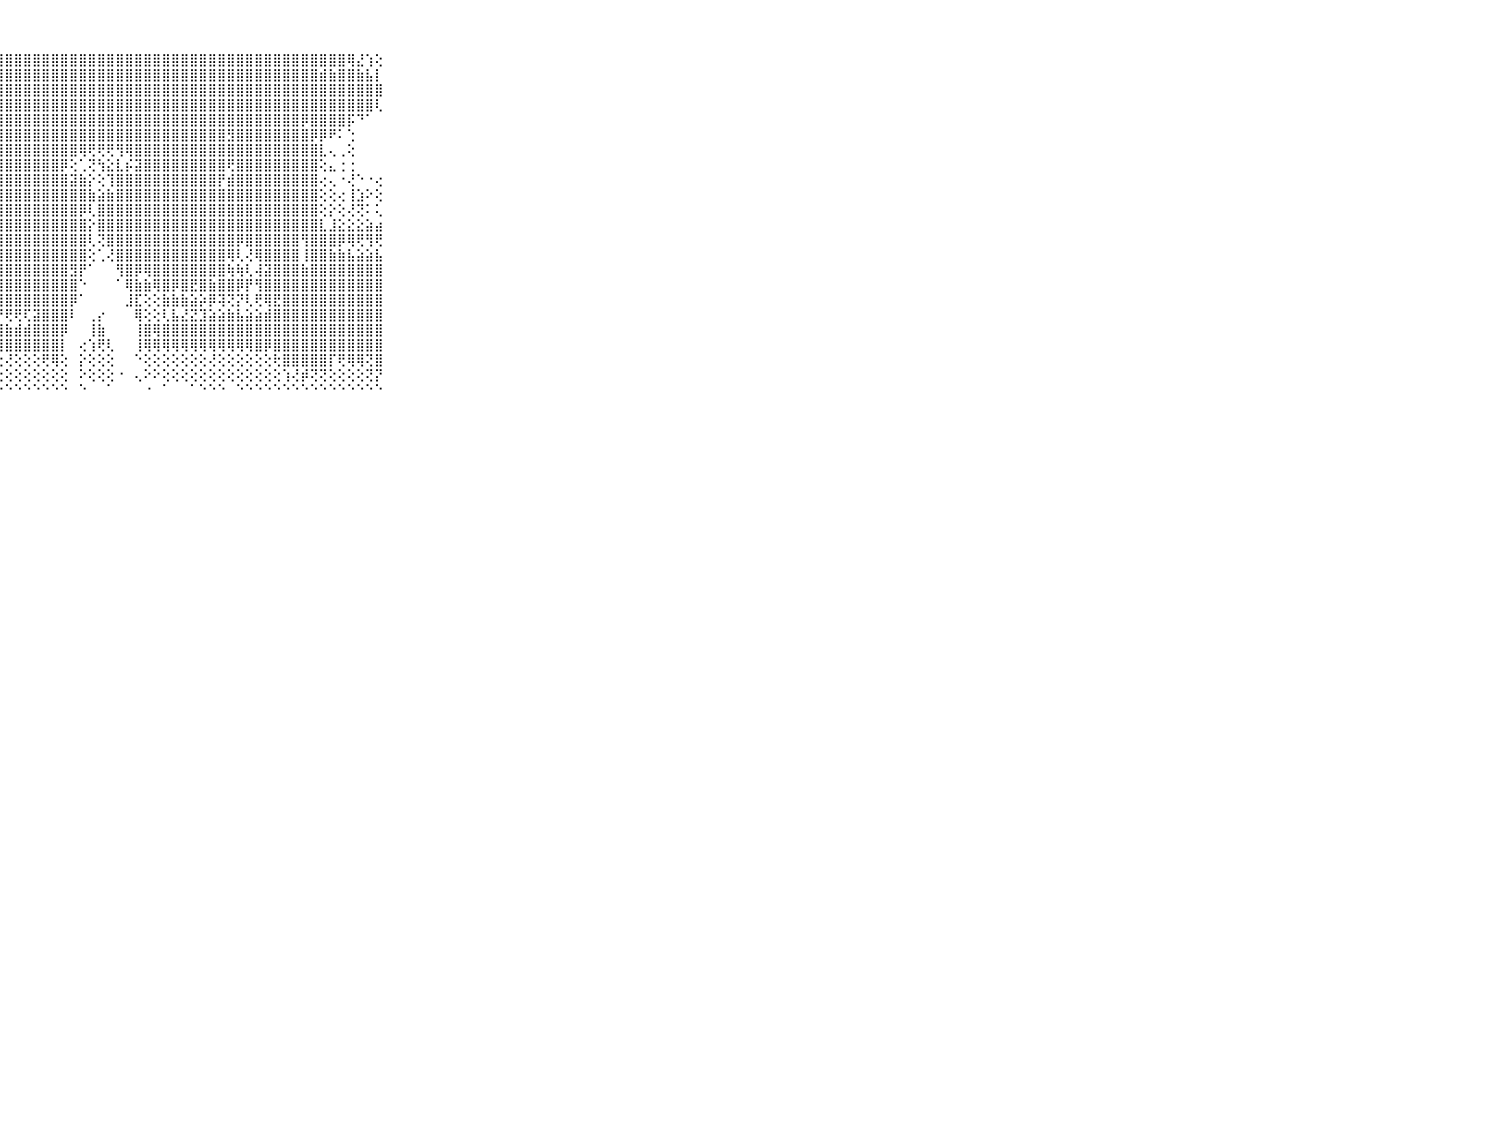

⠀⠀⠀⠀⠀⠀⠀⠀⠀⠀⠀⣿⣿⣿⣿⣿⣿⣿⣿⣿⣿⣿⣿⣿⣿⣿⣿⣿⣿⣿⣿⣿⣿⣿⣿⣿⣿⣿⣿⣿⣿⣿⣿⣿⣿⣿⣿⣿⣿⣿⣿⣿⣿⣿⣿⣿⣿⣿⣿⣿⣿⣿⣿⣿⣿⢿⣜⢱⢕⠀⠀⠀⠀⠀⠀⠀⠀⠀⠀⠀⠀
⠀⠀⠀⠀⠀⠀⠀⠀⠀⠀⠀⣿⣿⣿⣿⣿⣿⣿⣿⣿⣿⣿⣿⣿⣿⣿⣿⣿⣿⣿⣿⣿⣿⣿⣿⣿⣿⣿⣿⣿⣿⣿⣿⣿⣿⣿⣿⣿⣿⣿⣿⣿⣿⣿⣿⣿⣿⣿⣿⣿⣿⣿⣾⣷⣿⣿⣷⣧⡇⠀⠀⠀⠀⠀⠀⠀⠀⠀⠀⠀⠀
⠀⠀⠀⠀⠀⠀⠀⠀⠀⠀⠀⣿⣿⣿⣿⣿⣿⣿⣿⣿⣿⣿⣿⣟⣿⣿⣿⣿⣿⣿⣿⣿⣿⣿⣿⣿⣿⣿⣿⣿⣿⣿⣿⣿⣿⣿⣿⣿⣿⣿⣿⣿⣿⣿⣿⣿⣿⣿⣿⣿⣿⣿⣿⣿⣿⣿⣿⣿⣿⠀⠀⠀⠀⠀⠀⠀⠀⠀⠀⠀⠀
⠀⠀⠀⠀⠀⠀⠀⠀⠀⠀⠀⣿⣿⣿⣿⣿⣿⣿⣿⣿⣿⣿⣿⣿⣿⣿⣿⣿⣿⣿⣿⣿⣿⣿⣿⣿⣿⣿⣿⣿⣿⣿⣿⣿⣿⣿⣿⣿⣿⣿⣿⣿⣿⣿⣿⣿⣿⣿⣿⣿⣿⣿⣿⣿⣿⣿⣿⣿⢇⠀⠀⠀⠀⠀⠀⠀⠀⠀⠀⠀⠀
⠀⠀⠀⠀⠀⠀⠀⠀⠀⠀⠀⣿⣿⣿⣿⣿⣿⣿⣿⣿⣿⣿⣿⣿⣿⣿⣿⣿⣿⣿⣿⣿⣿⣿⣿⣿⣿⣿⣿⣿⣿⣿⣿⣿⣿⣿⣿⣿⣿⣿⣿⣿⣿⣿⣿⣿⣿⣿⣿⣿⡿⣿⣿⣿⣿⡯⠙⠁⠀⠀⠀⠀⠀⠀⠀⠀⠀⠀⠀⠀⠀
⠀⠀⠀⠀⠀⠀⠀⠀⠀⠀⠀⢕⣕⢕⢝⢟⢿⣿⣿⣿⣿⣿⣿⣿⣿⣿⣿⣿⣿⣿⣿⣿⣿⣿⣿⣿⣿⣿⣿⣿⣿⣿⣿⣿⣿⣿⣿⣿⣿⣿⣿⣿⣻⣿⣿⣿⣿⣿⣿⣿⣿⡿⡿⠟⠅⢑⠀⠀⠀⠀⠀⠀⠀⠀⠀⠀⠀⠀⠀⠀⠀
⠀⠀⠀⠀⠀⠀⠀⠀⠀⠀⠀⢔⢔⢝⢗⢧⣕⡜⢻⣿⣿⣿⣿⣿⣿⣿⣿⣿⣿⣿⣿⣿⣿⣿⣿⣿⢿⢟⢟⢟⢻⢿⣿⣿⣿⣿⣿⣿⣿⣿⣿⣿⣿⣿⣿⣿⣿⣿⣿⣿⣿⣿⣇⢄⢀⢕⠀⠀⠀⠀⠀⠀⠀⠀⠀⠀⠀⠀⠀⠀⠀
⠀⠀⠀⠀⠀⠀⠀⠀⠀⠀⠀⢕⢕⢕⢕⢕⢝⢿⣧⡜⢿⣿⣿⣿⣿⣿⣿⣿⣿⣿⣿⣿⣿⣿⡿⢕⢁⢝⢳⣕⣇⡮⣽⣿⣿⣿⣿⣿⣿⣿⣿⣿⢟⣿⣿⣿⣿⣿⣿⣿⣿⣿⢕⣄⢐⢐⠀⠀⠀⠀⠀⠀⠀⠀⠀⠀⠀⠀⠀⠀⠀
⠀⠀⠀⠀⠀⠀⠀⠀⠀⠀⠀⣕⡕⢕⢕⢕⢕⢜⣿⣷⢜⣿⣿⣿⣿⣿⣿⣿⣿⣿⣿⣿⣿⣿⣿⣽⣷⡕⢕⢹⣿⣿⣿⣿⣿⣿⣿⣿⣿⣿⣿⡟⣾⣿⣿⣿⣿⣿⣿⣿⣿⣿⢔⢄⠐⢜⠑⠐⢔⠀⠀⠀⠀⠀⠀⠀⠀⠀⠀⠀⠀
⠀⠀⠀⠀⠀⠀⠀⠀⠀⠀⠀⣿⣿⣿⣿⣿⣿⣮⣾⣿⡝⢿⣿⣿⣿⣿⣿⣿⣿⣿⣿⣿⣿⣿⣿⣿⣿⣷⣵⣷⣿⣿⣿⣿⣿⣿⣿⣿⣿⣿⣿⣿⣿⣿⣿⣿⣿⣿⣿⣿⣿⣿⢕⢕⢔⢸⣱⠕⢕⠀⠀⠀⠀⠀⠀⠀⠀⠀⠀⠀⠀
⠀⠀⠀⠀⠀⠀⠀⠀⠀⠀⠀⣿⣿⣿⣿⣿⣿⣿⣿⣿⡏⢿⣿⣿⣿⣿⣿⣿⣿⣿⣿⣿⣿⣿⣿⣿⡿⢇⣿⣿⣿⣿⣿⣿⣿⣿⣿⣿⣿⣿⣿⣿⣿⣿⣿⣿⣿⣿⣿⣿⣿⣿⢕⡕⢕⢜⢝⠅⢅⠀⠀⠀⠀⠀⠀⠀⠀⠀⠀⠀⠀
⠀⠀⠀⠀⠀⠀⠀⠀⠀⠀⠀⣿⣿⣿⣿⣿⣿⣿⣿⣿⣟⢾⣿⣿⣿⣿⣿⣿⣿⣿⣿⣿⣿⣿⣿⣿⣿⡕⣿⣿⣿⣿⣿⣿⣿⣿⣿⣿⣿⣿⣿⣿⣿⣿⣿⣿⣿⣿⣿⣿⣿⣿⣇⣸⣕⣕⣕⣵⣴⠀⠀⠀⠀⠀⠀⠀⠀⠀⠀⠀⠀
⠀⠀⠀⠀⠀⠀⠀⠀⠀⠀⠀⣿⣿⣿⣿⣿⣿⣿⣿⣿⣟⣿⣿⣿⣿⣿⣿⣿⣿⣿⣿⣿⣿⣿⣿⣿⣿⢇⢝⣿⣿⣿⣿⣿⣿⣿⣿⣿⣿⣿⣿⣿⣿⡿⣿⣿⣿⣿⣿⣿⢻⣿⣿⣿⡿⢿⢟⢻⢟⠀⠀⠀⠀⠀⠀⠀⠀⠀⠀⠀⠀
⠀⠀⠀⠀⠀⠀⠀⠀⠀⠀⠀⣿⣿⣿⣿⣿⣿⣿⣿⣿⡇⣿⣿⣿⣿⣿⣿⣿⣿⣿⣿⣿⣿⣿⣿⣿⣿⢕⢁⢜⣿⣿⣿⣿⣿⣿⣿⣿⣿⣿⣿⣿⢿⢇⢜⢿⣿⣿⣿⣿⢸⣿⣿⣷⣷⣧⣵⣵⣧⠀⠀⠀⠀⠀⠀⠀⠀⠀⠀⠀⠀
⠀⠀⠀⠀⠀⠀⠀⠀⠀⠀⠀⣿⣿⣿⣿⣿⣿⣿⣿⣿⡏⢽⣿⣿⣿⣿⣿⣿⣿⣿⣿⣿⣿⣿⣿⣻⡟⠁⠀⠀⢻⣿⡿⢿⣿⣿⣿⣿⣿⣿⣿⣿⢷⢷⢇⢼⣽⣿⣿⣿⣷⣿⣿⣿⣿⣿⣿⣿⣿⠀⠀⠀⠀⠀⠀⠀⠀⠀⠀⠀⠀
⠀⠀⠀⠀⠀⠀⠀⠀⠀⠀⠀⣿⣿⣿⣿⣿⣿⣿⣿⣿⣟⢸⣿⣿⣿⣿⣿⣿⣿⣿⣿⣿⣿⣿⣿⣿⠑⠀⠀⠀⠁⢿⣷⣷⢿⣿⡿⣿⣟⣿⣷⣿⣿⡿⡟⢻⣿⣿⣿⣿⣿⣿⣿⣿⣿⣿⣿⣿⣿⠀⠀⠀⠀⠀⠀⠀⠀⠀⠀⠀⠀
⠀⠀⠀⠀⠀⠀⠀⠀⠀⠀⠀⣿⣿⣿⣿⣿⣿⣿⣿⣿⡷⢹⣿⣿⣿⣿⣿⣿⣿⣿⣿⣿⣿⣿⣿⡿⠁⠀⠀⠀⠀⣸⣏⢕⢕⣷⣷⣷⣵⡵⡿⢽⢝⡝⢇⢟⢿⣟⣿⣿⣿⣿⣿⣿⣿⣿⣿⣿⣿⠀⠀⠀⠀⠀⠀⠀⠀⠀⠀⠀⠀
⠀⠀⠀⠀⠀⠀⠀⠀⠀⠀⠀⢿⣿⣿⣿⣿⢿⢿⢿⢏⢕⣜⣿⣿⣿⣿⢿⠟⢟⢟⢏⣽⣿⣿⣿⠇⠀⢀⡔⠀⠀⠀⢿⢕⢕⢇⣧⣜⣝⣹⣵⣵⣷⣧⣵⣵⣾⣿⣿⣿⣿⣿⣿⣿⣿⣿⣿⣿⣿⠀⠀⠀⠀⠀⠀⠀⠀⠀⠀⠀⠀
⠀⠀⠀⠀⠀⠀⠀⠀⠀⠀⠀⣾⣿⣿⣿⣿⣿⡿⠿⢟⢟⢟⢝⢝⢱⣵⣵⣾⣷⣾⣾⣿⣿⣿⡿⠀⠀⢸⣷⠀⠀⠀⢸⣿⢿⣿⣿⣿⣿⣿⣿⣿⣿⣿⣿⣿⣿⣿⣿⣿⣿⣿⣿⣿⣿⣿⣿⣿⣿⠀⠀⠀⠀⠀⠀⠀⠀⠀⠀⠀⠀
⠀⠀⠀⠀⠀⠀⠀⠀⠀⠀⠀⢟⢟⢝⢍⢱⣕⣱⢷⡗⢕⢕⢸⢿⣿⣿⣿⣿⣿⣿⣿⣿⣿⣿⡇⠀⢔⢱⢟⢇⠀⠀⢸⢿⢿⢿⢿⢿⢿⢿⢿⢿⢿⢿⢿⣿⡿⣿⣿⣿⣿⣿⣿⣿⣿⣿⣿⣿⣿⠀⠀⠀⠀⠀⠀⠀⠀⠀⠀⠀⠀
⠀⠀⠀⠀⠀⠀⠀⠀⠀⠀⠀⢕⢕⢕⢕⢕⢝⢟⢟⢇⢕⢕⢕⢜⢗⢟⢝⢕⢜⢕⢕⢕⢟⢿⢕⠀⡕⢕⢕⢕⠀⠀⠑⢕⢕⢕⢕⢕⢕⢕⢜⢕⢕⢕⢕⢕⢕⢗⣿⣿⣿⣿⣿⡏⢟⢿⢿⢝⣿⠀⠀⠀⠀⠀⠀⠀⠀⠀⠀⠀⠀
⠀⠀⠀⠀⠀⠀⠀⠀⠀⠀⠀⢕⢕⢕⢕⢕⢕⢕⢕⢕⢕⢕⢕⢕⢕⢕⣕⢕⢕⢕⢕⢕⢕⢕⢕⠀⠕⢕⢕⢕⠐⠀⢄⠕⠕⢕⢕⢕⢕⢕⢕⢕⢕⢕⢕⢕⢕⢕⢱⢜⡾⢝⢝⢕⢕⢕⢕⢝⡝⠀⠀⠀⠀⠀⠀⠀⠀⠀⠀⠀⠀
⠀⠀⠀⠀⠀⠀⠀⠀⠀⠀⠀⠑⠑⠑⠑⠑⠑⠑⠑⠑⠑⠑⠑⠓⠙⠑⠑⠑⠑⠑⠑⠑⠑⠑⠑⠀⠑⠀⠀⠁⠀⠀⠀⠐⠀⠁⠀⠀⠁⠑⠑⠑⠀⠑⠑⠑⠑⠑⠑⠑⠑⠑⠑⠑⠑⠑⠑⠑⠑⠀⠀⠀⠀⠀⠀⠀⠀⠀⠀⠀⠀